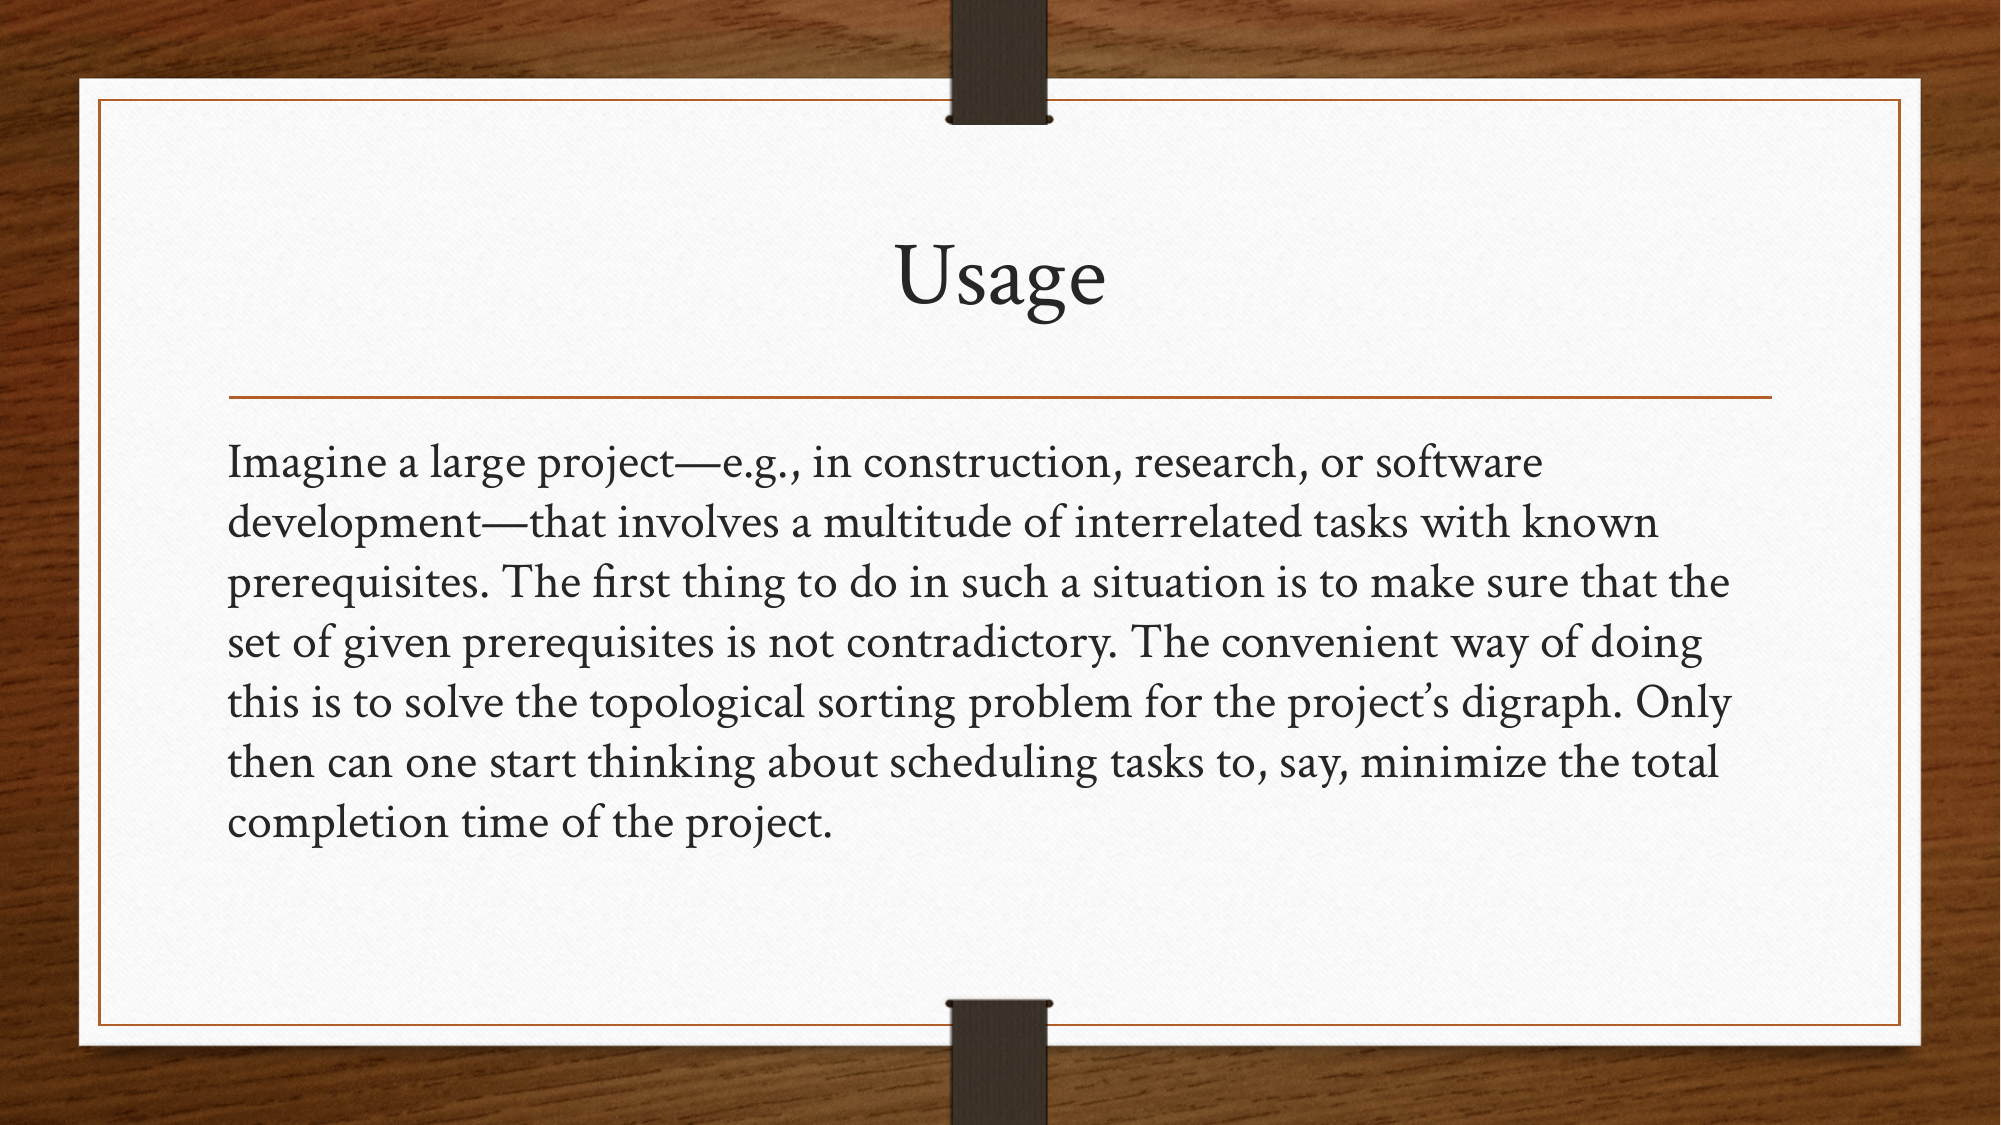

# Usage
Imagine a large project—e.g., in construction, research, or software development—that involves a multitude of interrelated tasks with known prerequisites. The first thing to do in such a situation is to make sure that the set of given prerequisites is not contradictory. The convenient way of doing this is to solve the topological sorting problem for the project’s digraph. Only then can one start thinking about scheduling tasks to, say, minimize the total completion time of the project.